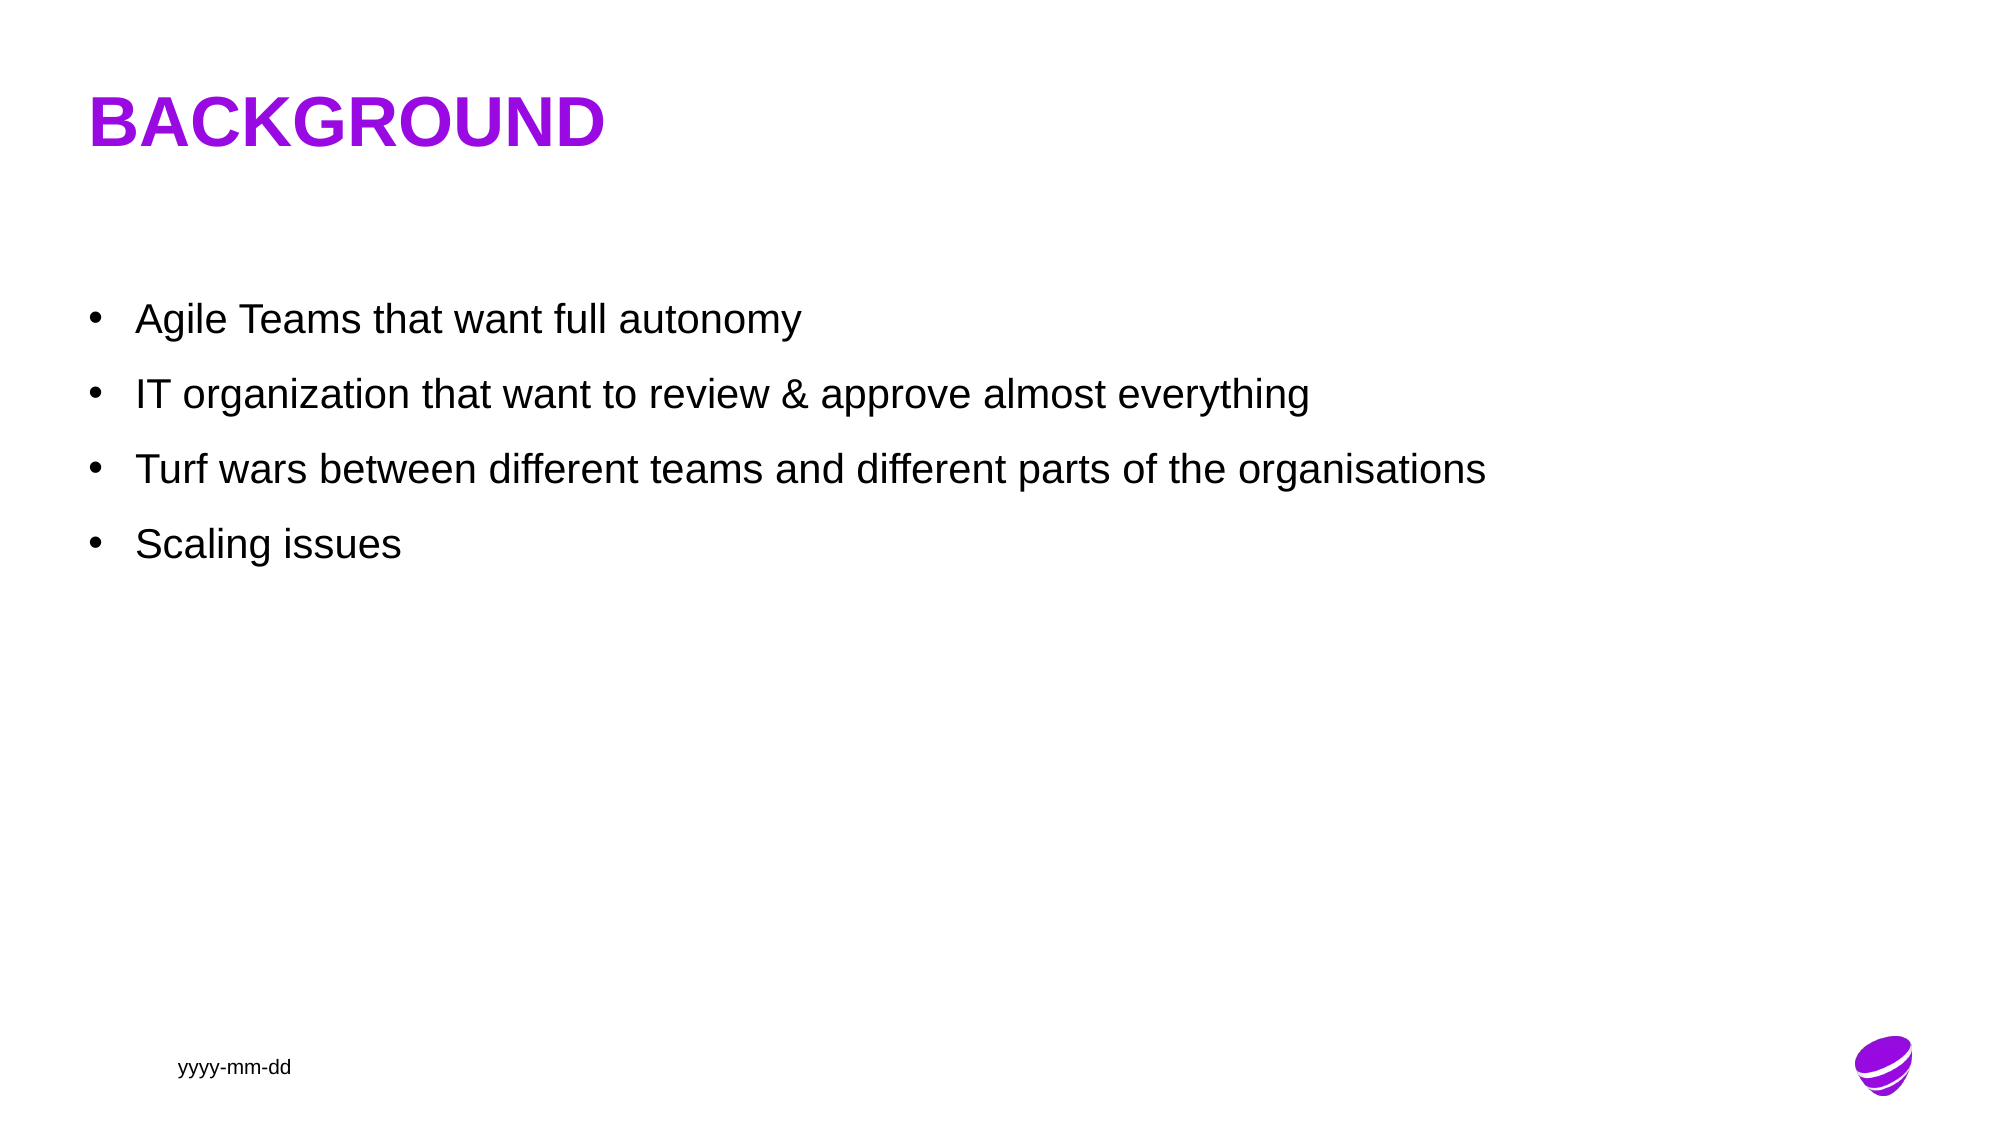

# Background
Agile Teams that want full autonomy
IT organization that want to review & approve almost everything
Turf wars between different teams and different parts of the organisations
Scaling issues

yyyy-mm-dd